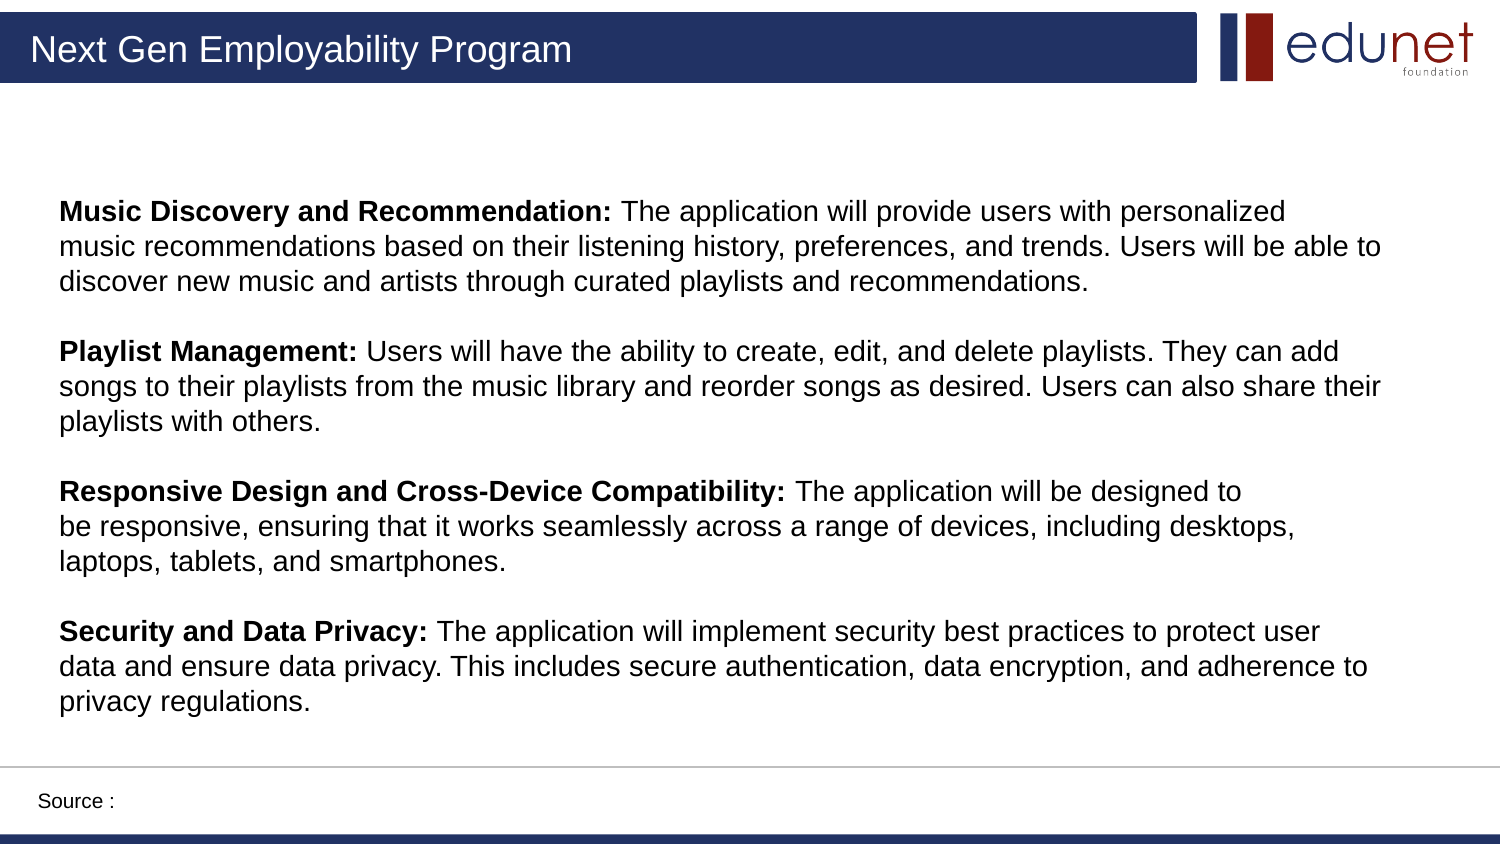

​
Music Discovery and Recommendation: The application will provide users with personalized music recommendations based on their listening history, preferences, and trends. Users will be able to discover new music and artists through curated playlists and recommendations.​
​
Playlist Management: Users will have the ability to create, edit, and delete playlists. They can add songs to their playlists from the music library and reorder songs as desired. Users can also share their playlists with others.​
​
Responsive Design and Cross-Device Compatibility: The application will be designed to be responsive, ensuring that it works seamlessly across a range of devices, including desktops, laptops, tablets, and smartphones.​
​
Security and Data Privacy: The application will implement security best practices to protect user data and ensure data privacy. This includes secure authentication, data encryption, and adherence to privacy regulations.​
Source :